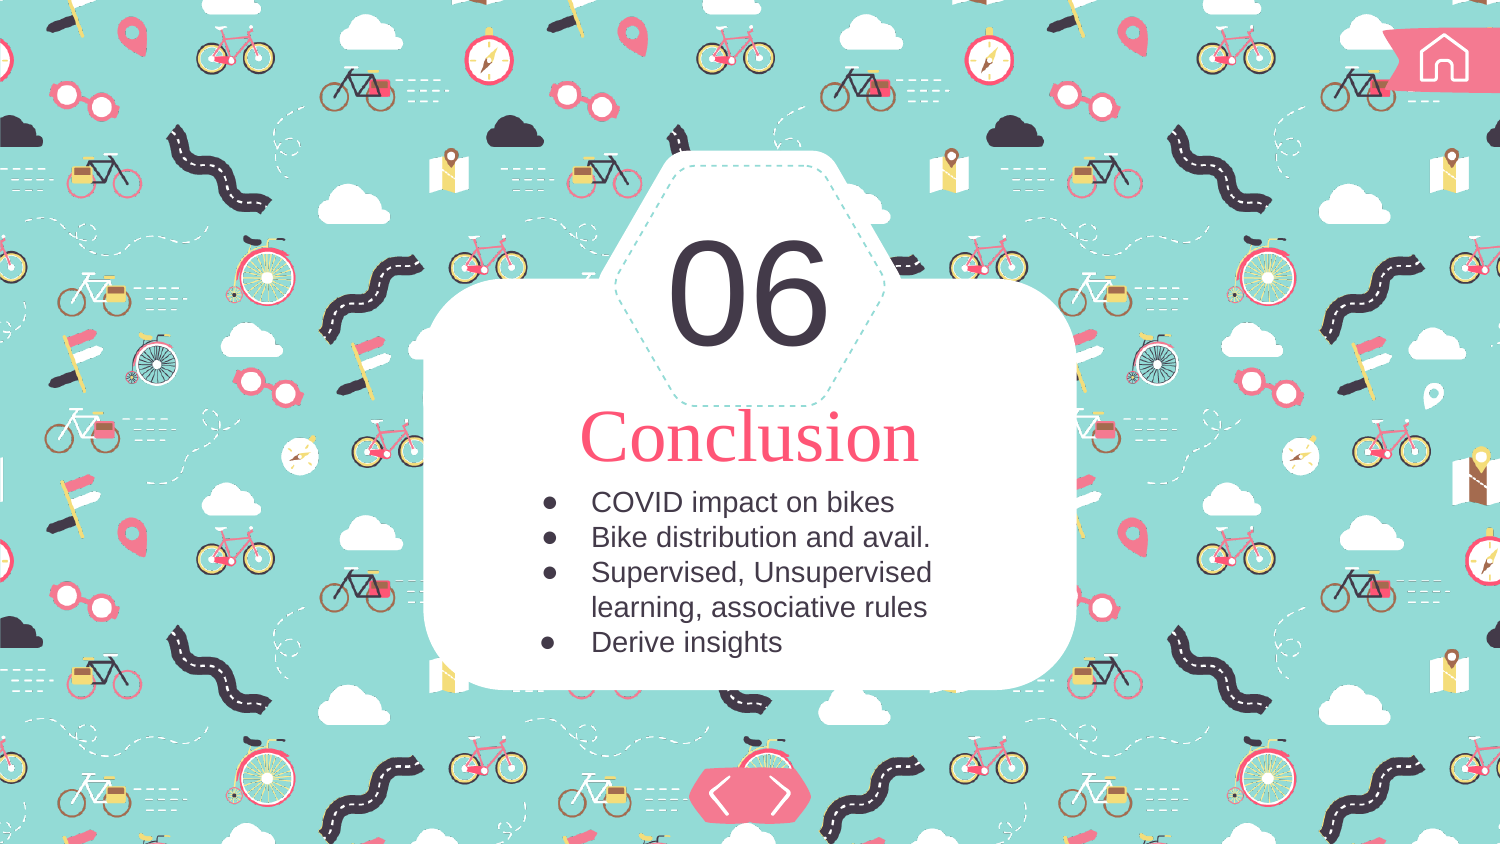

……...

06
# Conclusion
COVID impact on bikes
Bike distribution and avail.
Supervised, Unsupervised learning, associative rules
Derive insights